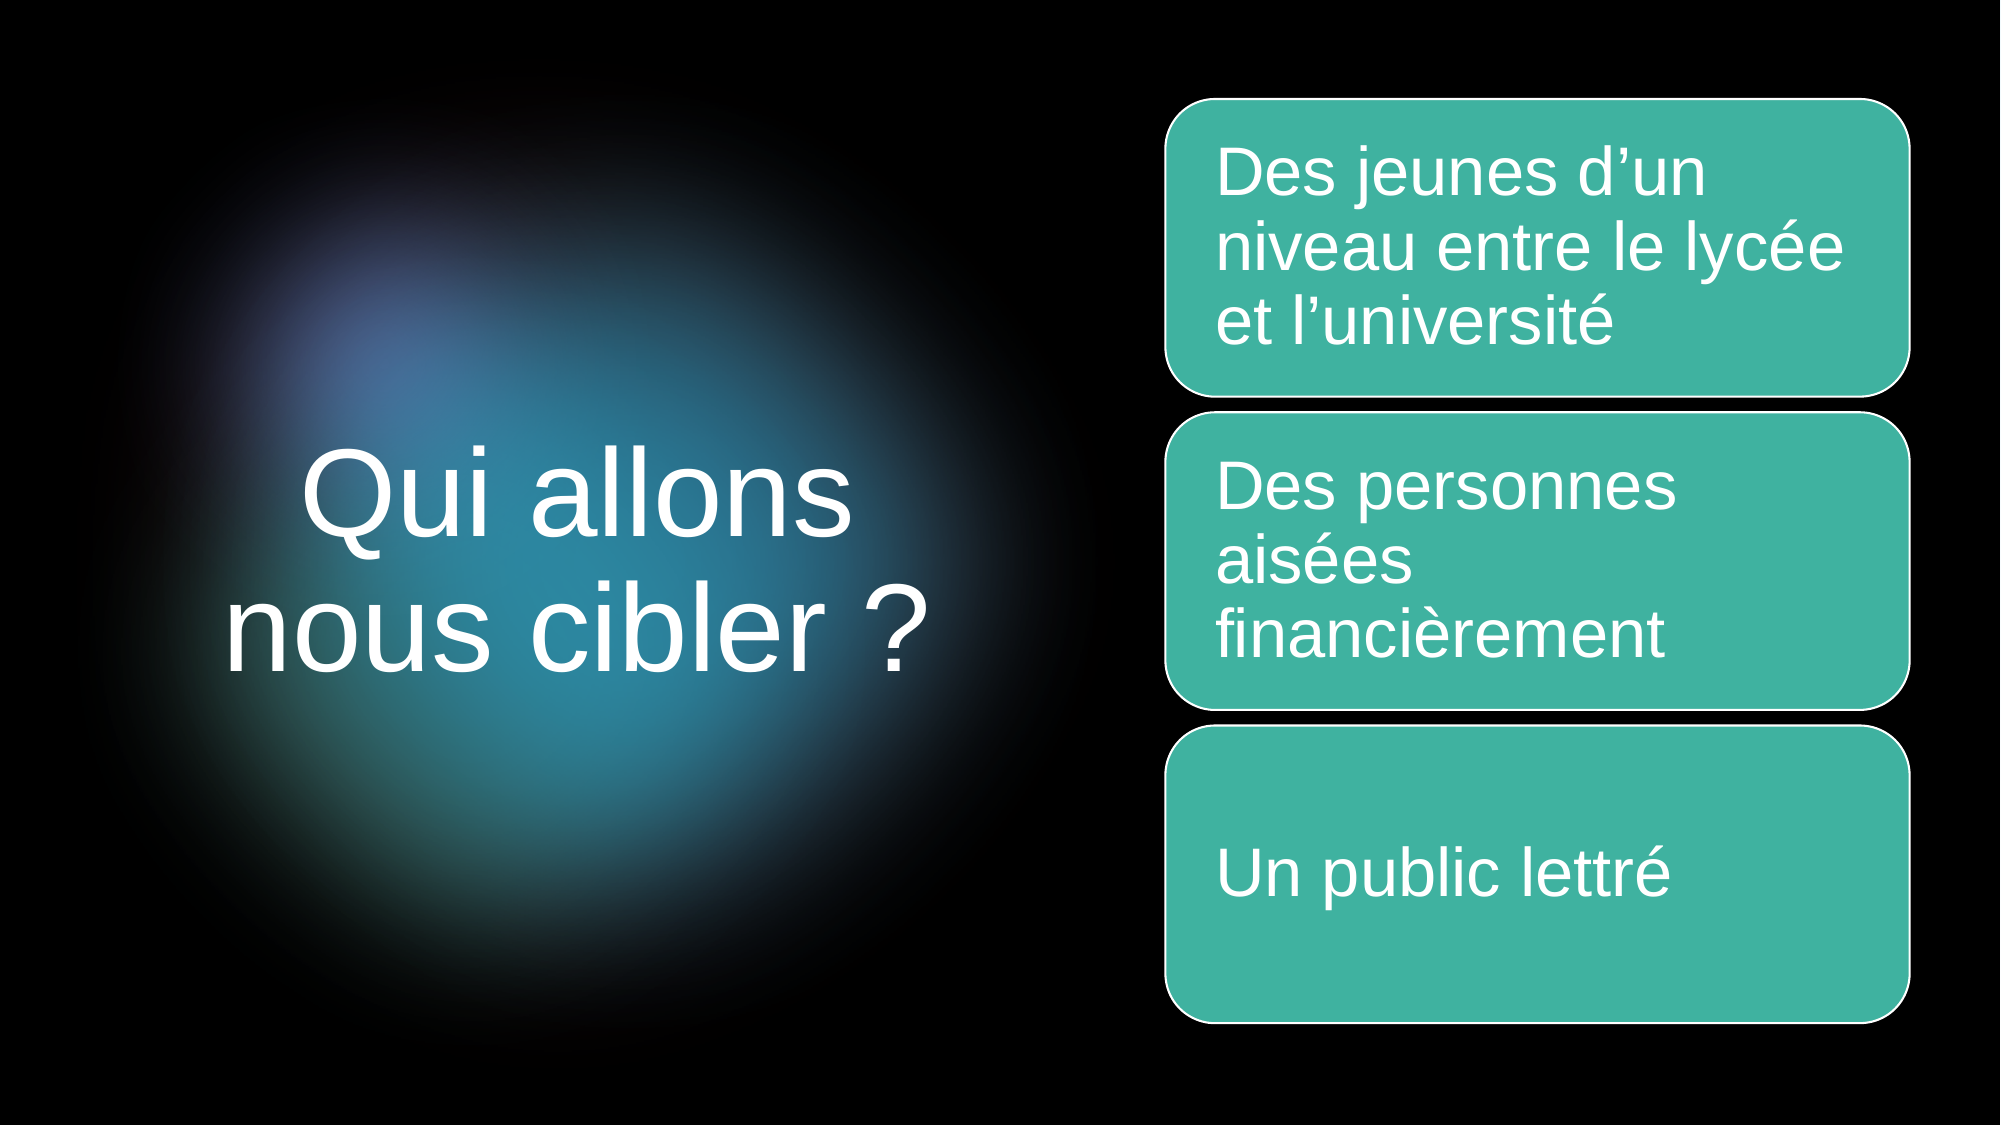

Des jeunes d’un niveau entre le lycée et l’université
Des personnes aisées financièrement
Un public lettré
# Qui allons nous cibler ?